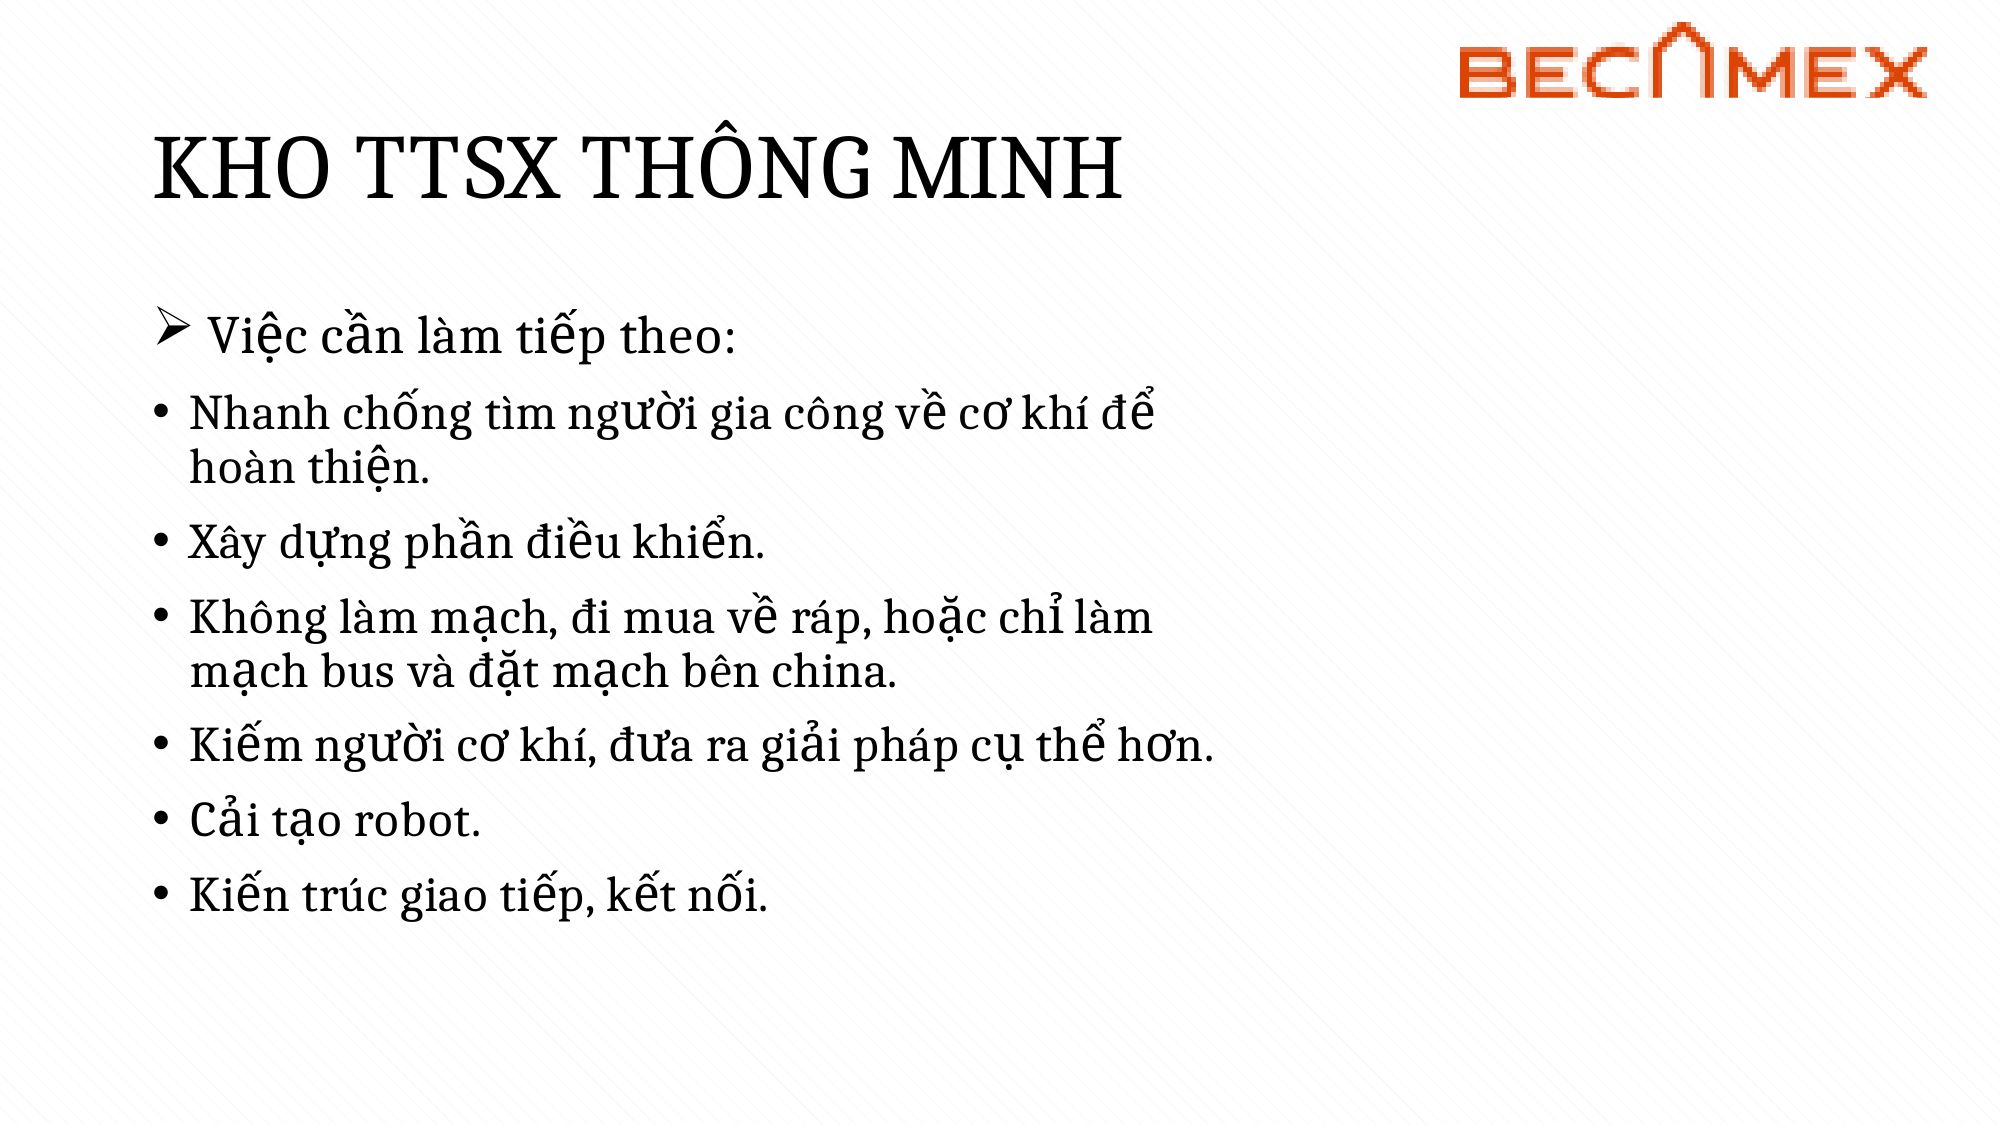

# KHO TTSX THÔNG MINH
 Việc cần làm tiếp theo:
Nhanh chống tìm người gia công về cơ khí để hoàn thiện.
Xây dựng phần điều khiển.
Không làm mạch, đi mua về ráp, hoặc chỉ làm mạch bus và đặt mạch bên china.
Kiếm người cơ khí, đưa ra giải pháp cụ thể hơn.
Cải tạo robot.
Kiến trúc giao tiếp, kết nối.